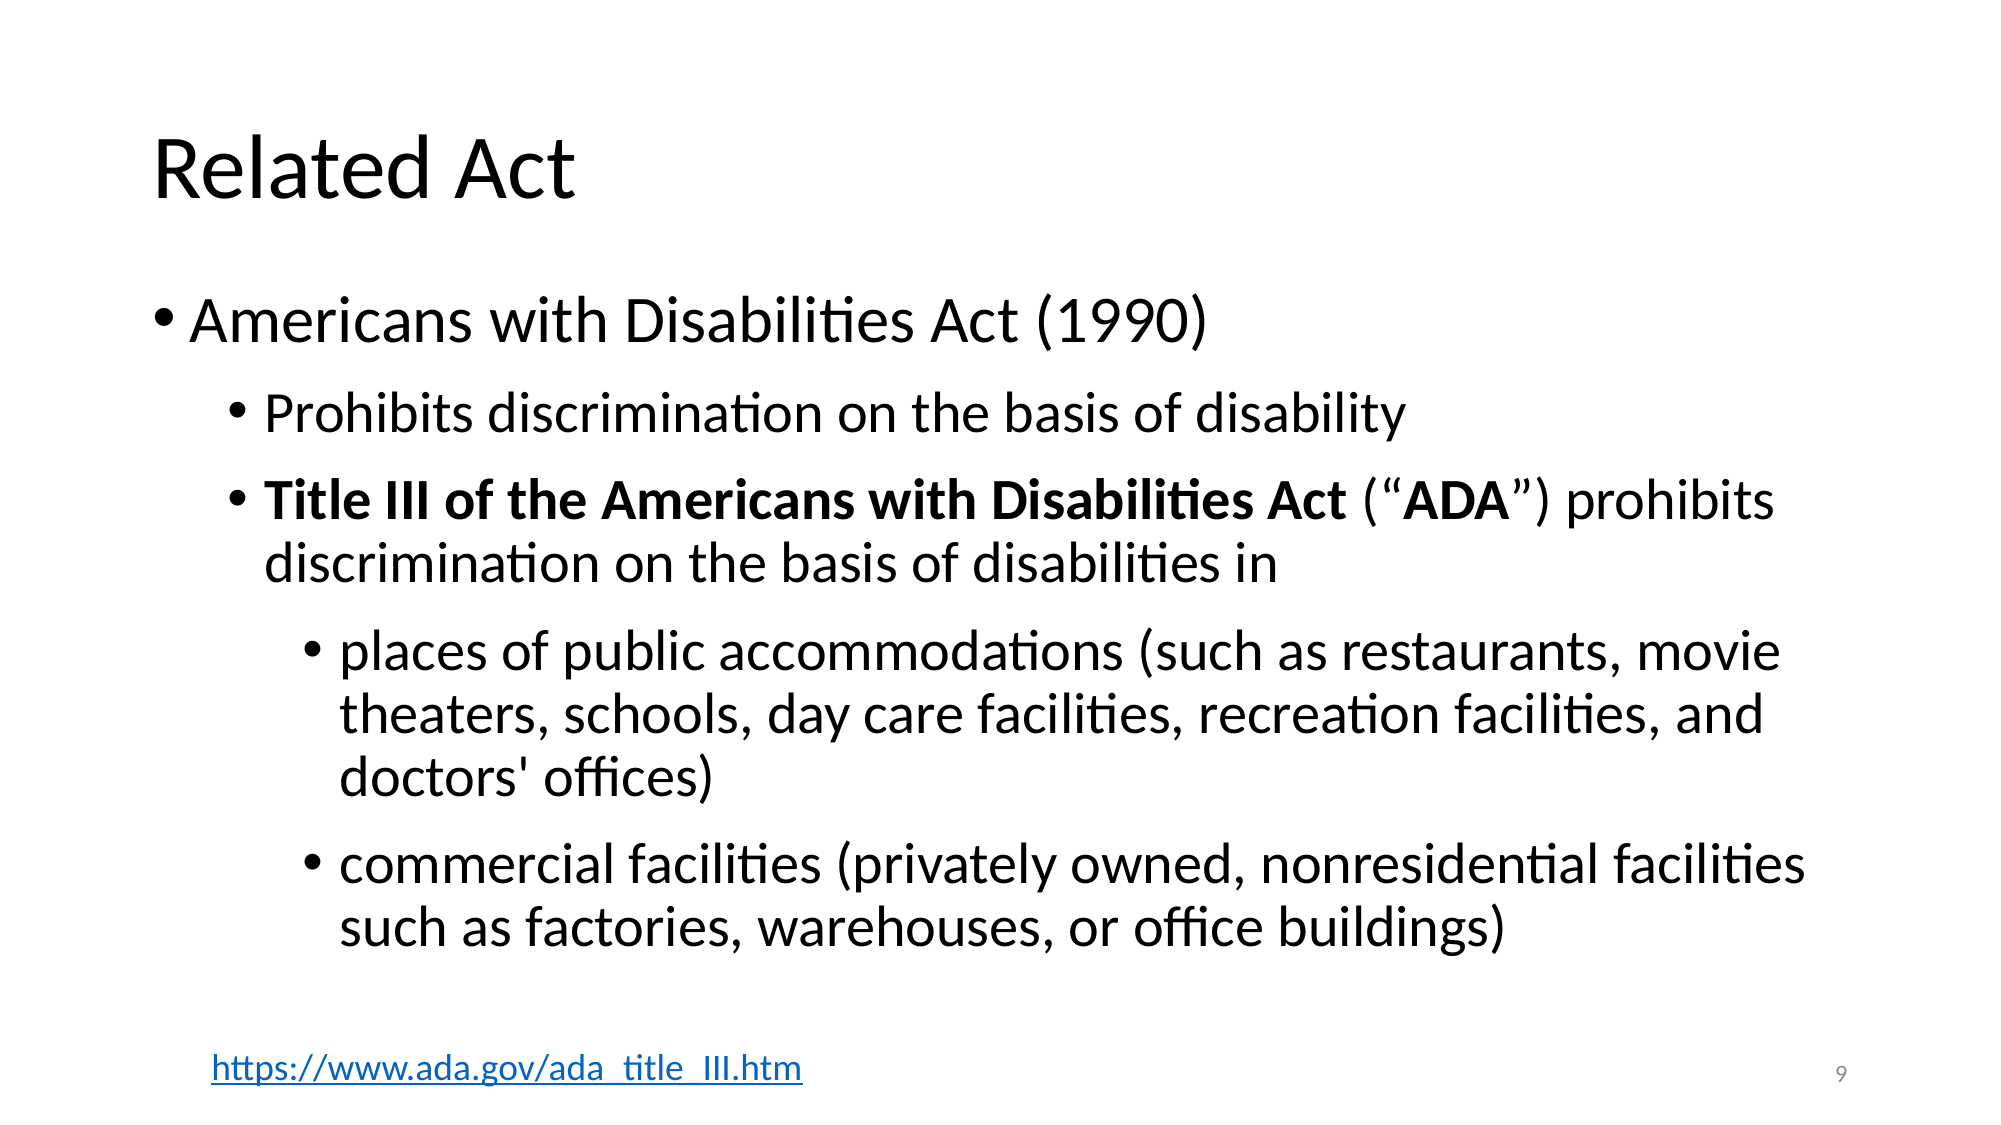

# Related Act
Americans with Disabilities Act (1990)
Prohibits discrimination on the basis of disability
Title III of the Americans with Disabilities Act (“ADA”) prohibits discrimination on the basis of disabilities in
places of public accommodations (such as restaurants, movie theaters, schools, day care facilities, recreation facilities, and doctors' offices)
commercial facilities (privately owned, nonresidential facilities such as factories, warehouses, or office buildings)
https://www.ada.gov/ada_title_III.htm
9